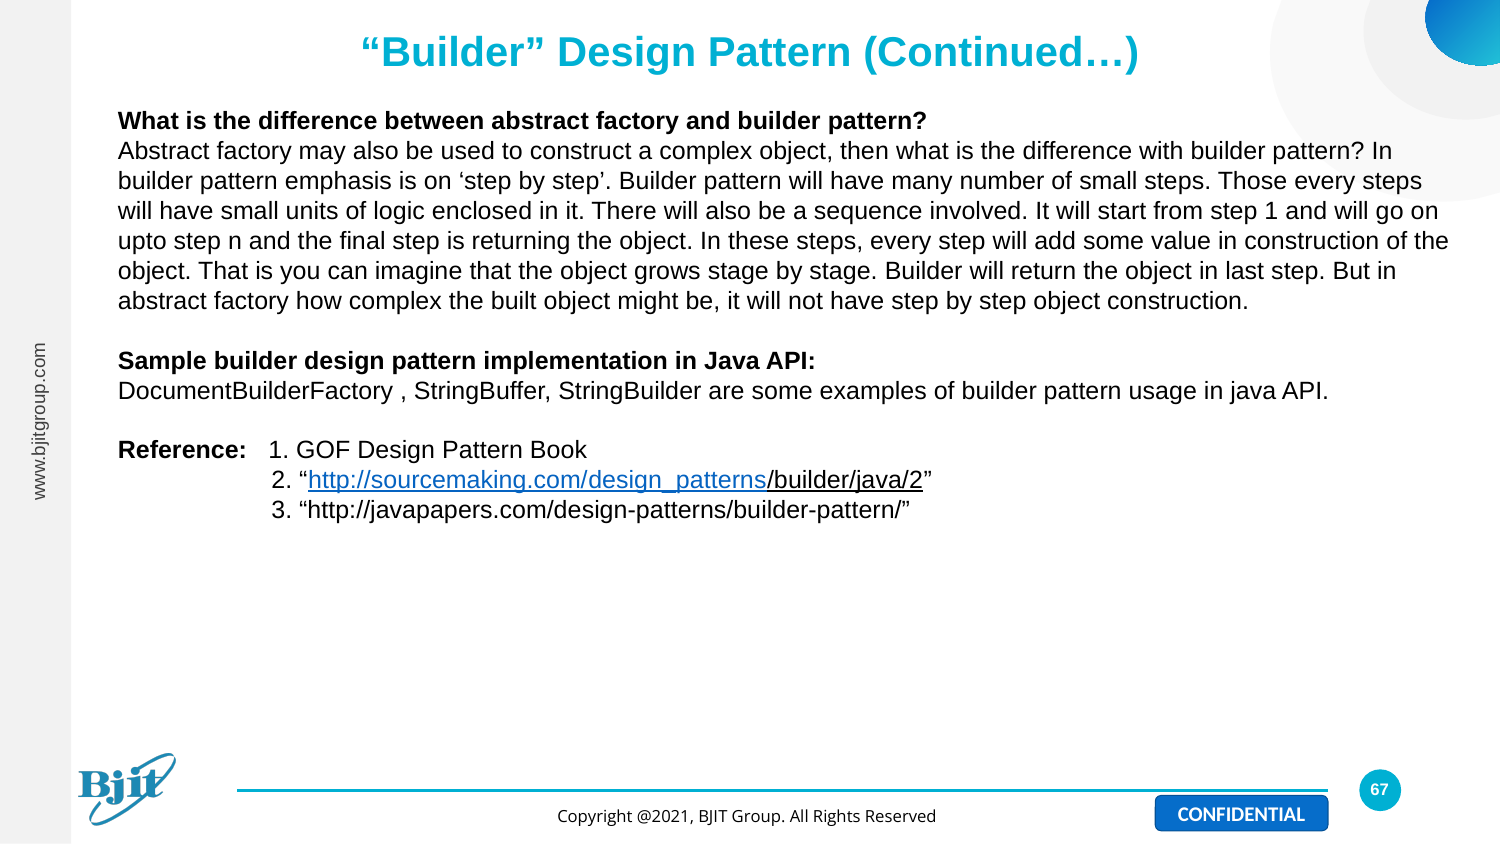

# “Builder” Design Pattern (Continued…)
What is the difference between abstract factory and builder pattern?
Abstract factory may also be used to construct a complex object, then what is the difference with builder pattern? In builder pattern emphasis is on ‘step by step’. Builder pattern will have many number of small steps. Those every steps will have small units of logic enclosed in it. There will also be a sequence involved. It will start from step 1 and will go on upto step n and the final step is returning the object. In these steps, every step will add some value in construction of the object. That is you can imagine that the object grows stage by stage. Builder will return the object in last step. But in abstract factory how complex the built object might be, it will not have step by step object construction.

Sample builder design pattern implementation in Java API:
DocumentBuilderFactory , StringBuffer, StringBuilder are some examples of builder pattern usage in java API.

Reference:   1. GOF Design Pattern Book
                      2. “http://sourcemaking.com/design_patterns/builder/java/2”
                      3. “http://javapapers.com/design-patterns/builder-pattern/”